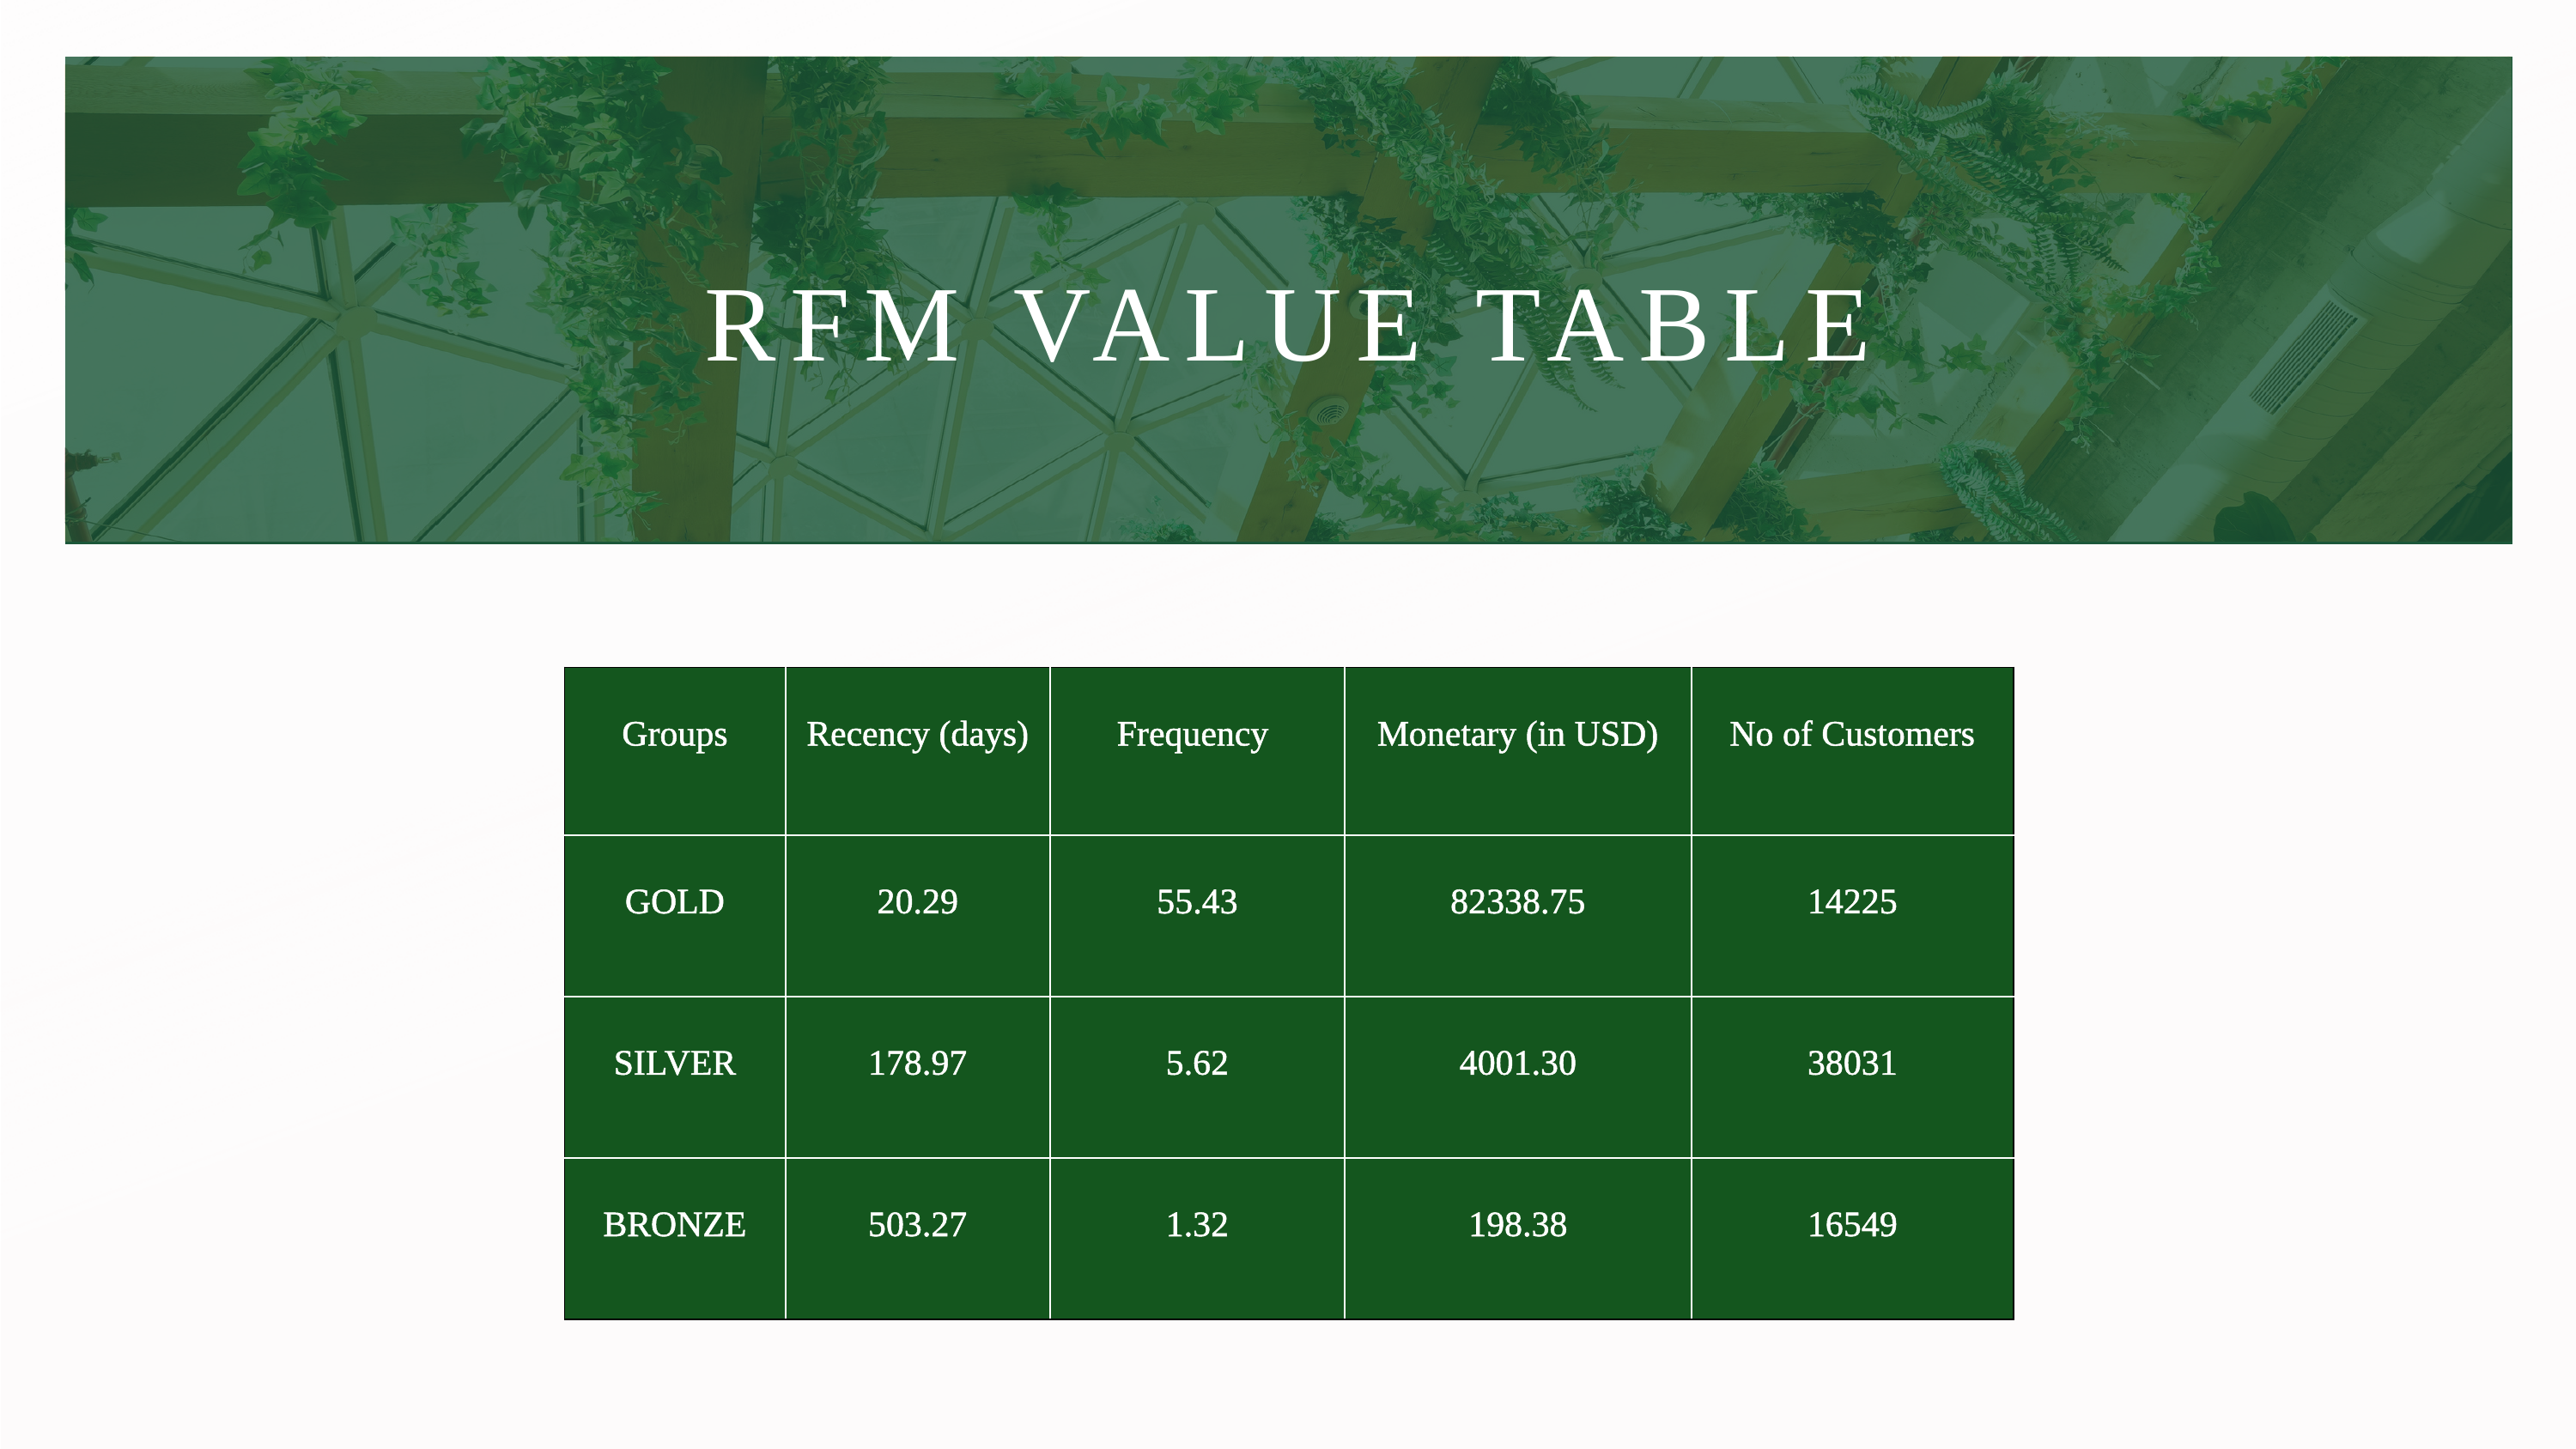

RFM VALUE TABLE
| Groups | Recency (days) | Frequency | Monetary (in USD) | No of Customers |
| --- | --- | --- | --- | --- |
| GOLD | 20.29 | 55.43 | 82338.75 | 14225 |
| SILVER | 178.97 | 5.62 | 4001.30 | 38031 |
| BRONZE | 503.27 | 1.32 | 198.38 | 16549 |